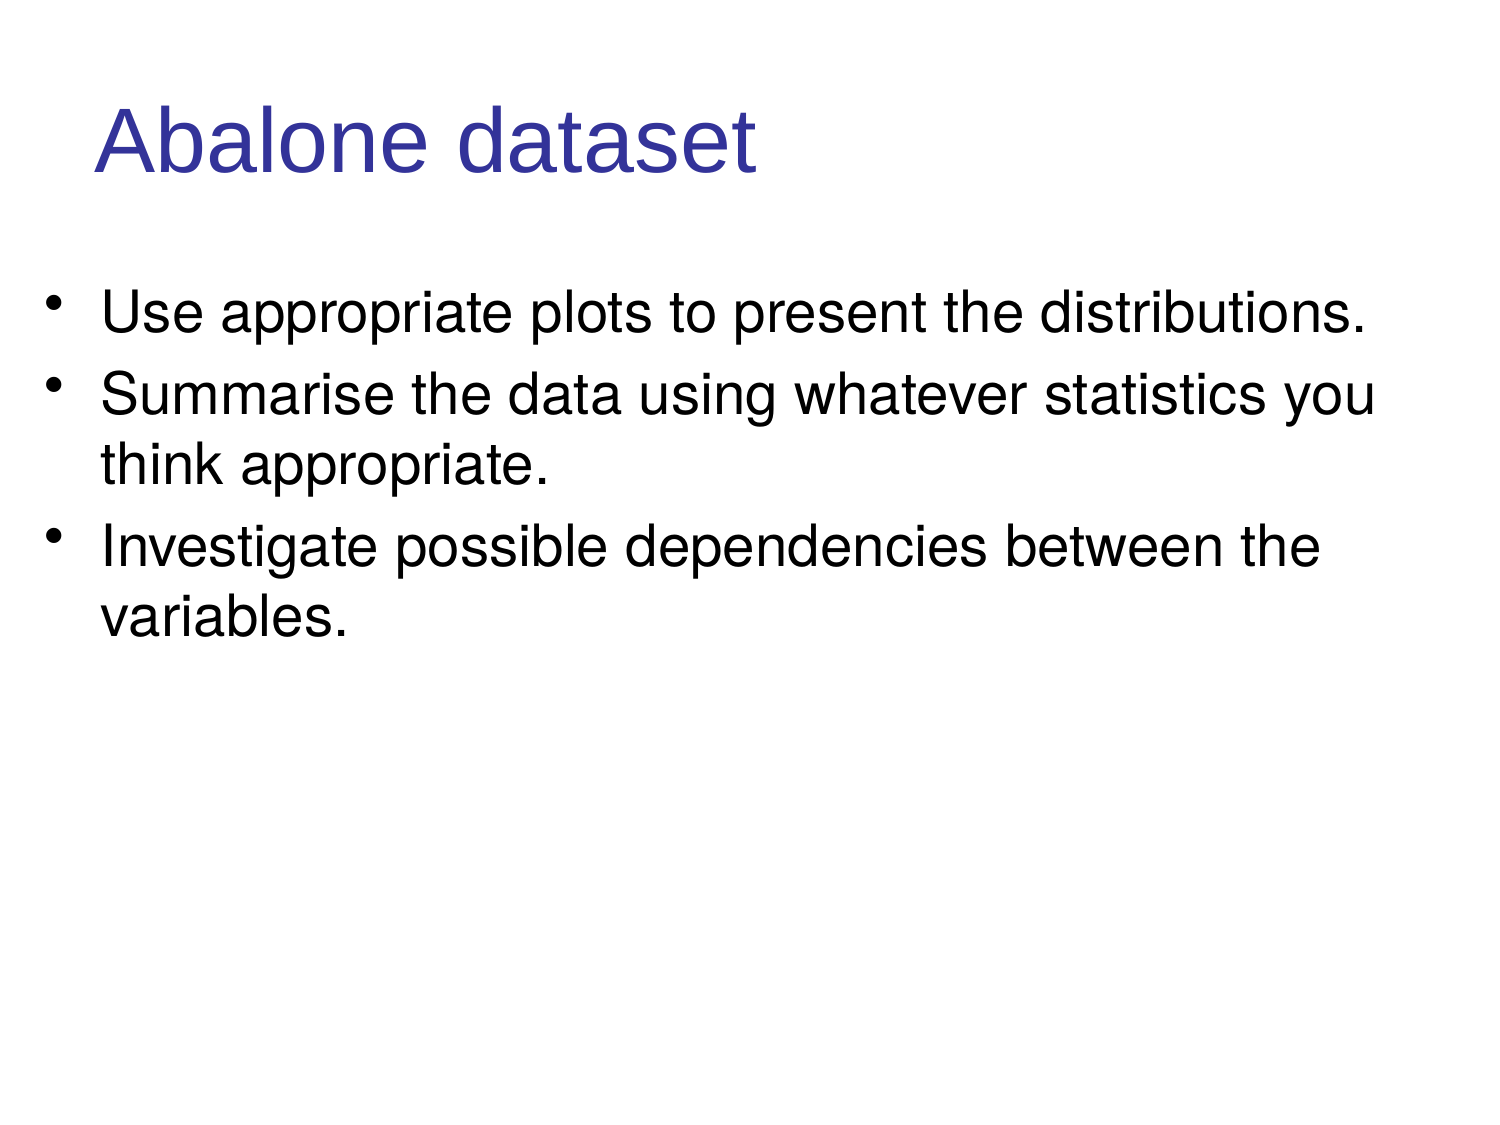

# Abalone dataset
Use appropriate plots to present the distributions.
Summarise the data using whatever statistics you think appropriate.
Investigate possible dependencies between the variables.